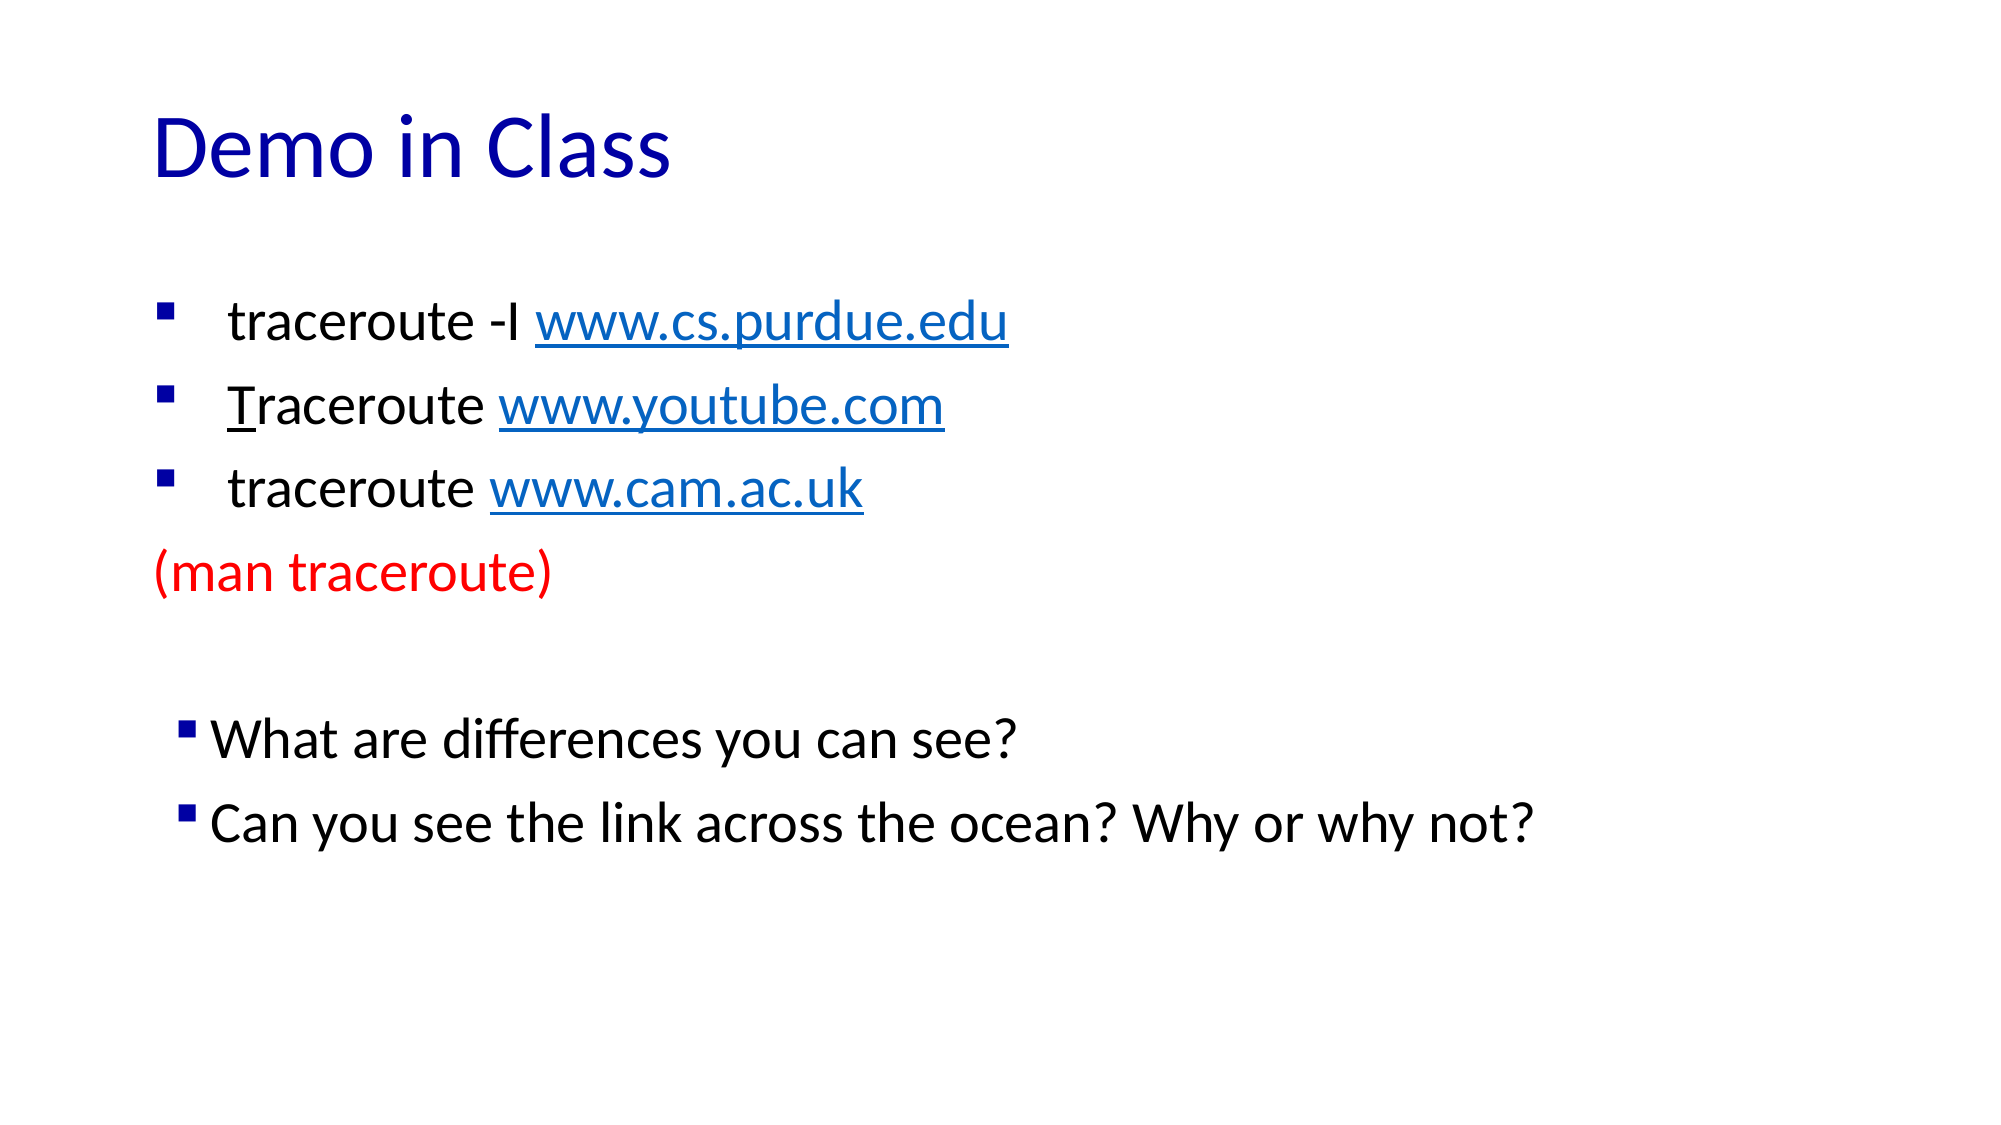

# Demo in Class
traceroute -I www.cs.purdue.edu
Traceroute www.youtube.com
traceroute www.cam.ac.uk
(man traceroute)

What are differences you can see?
Can you see the link across the ocean? Why or why not?